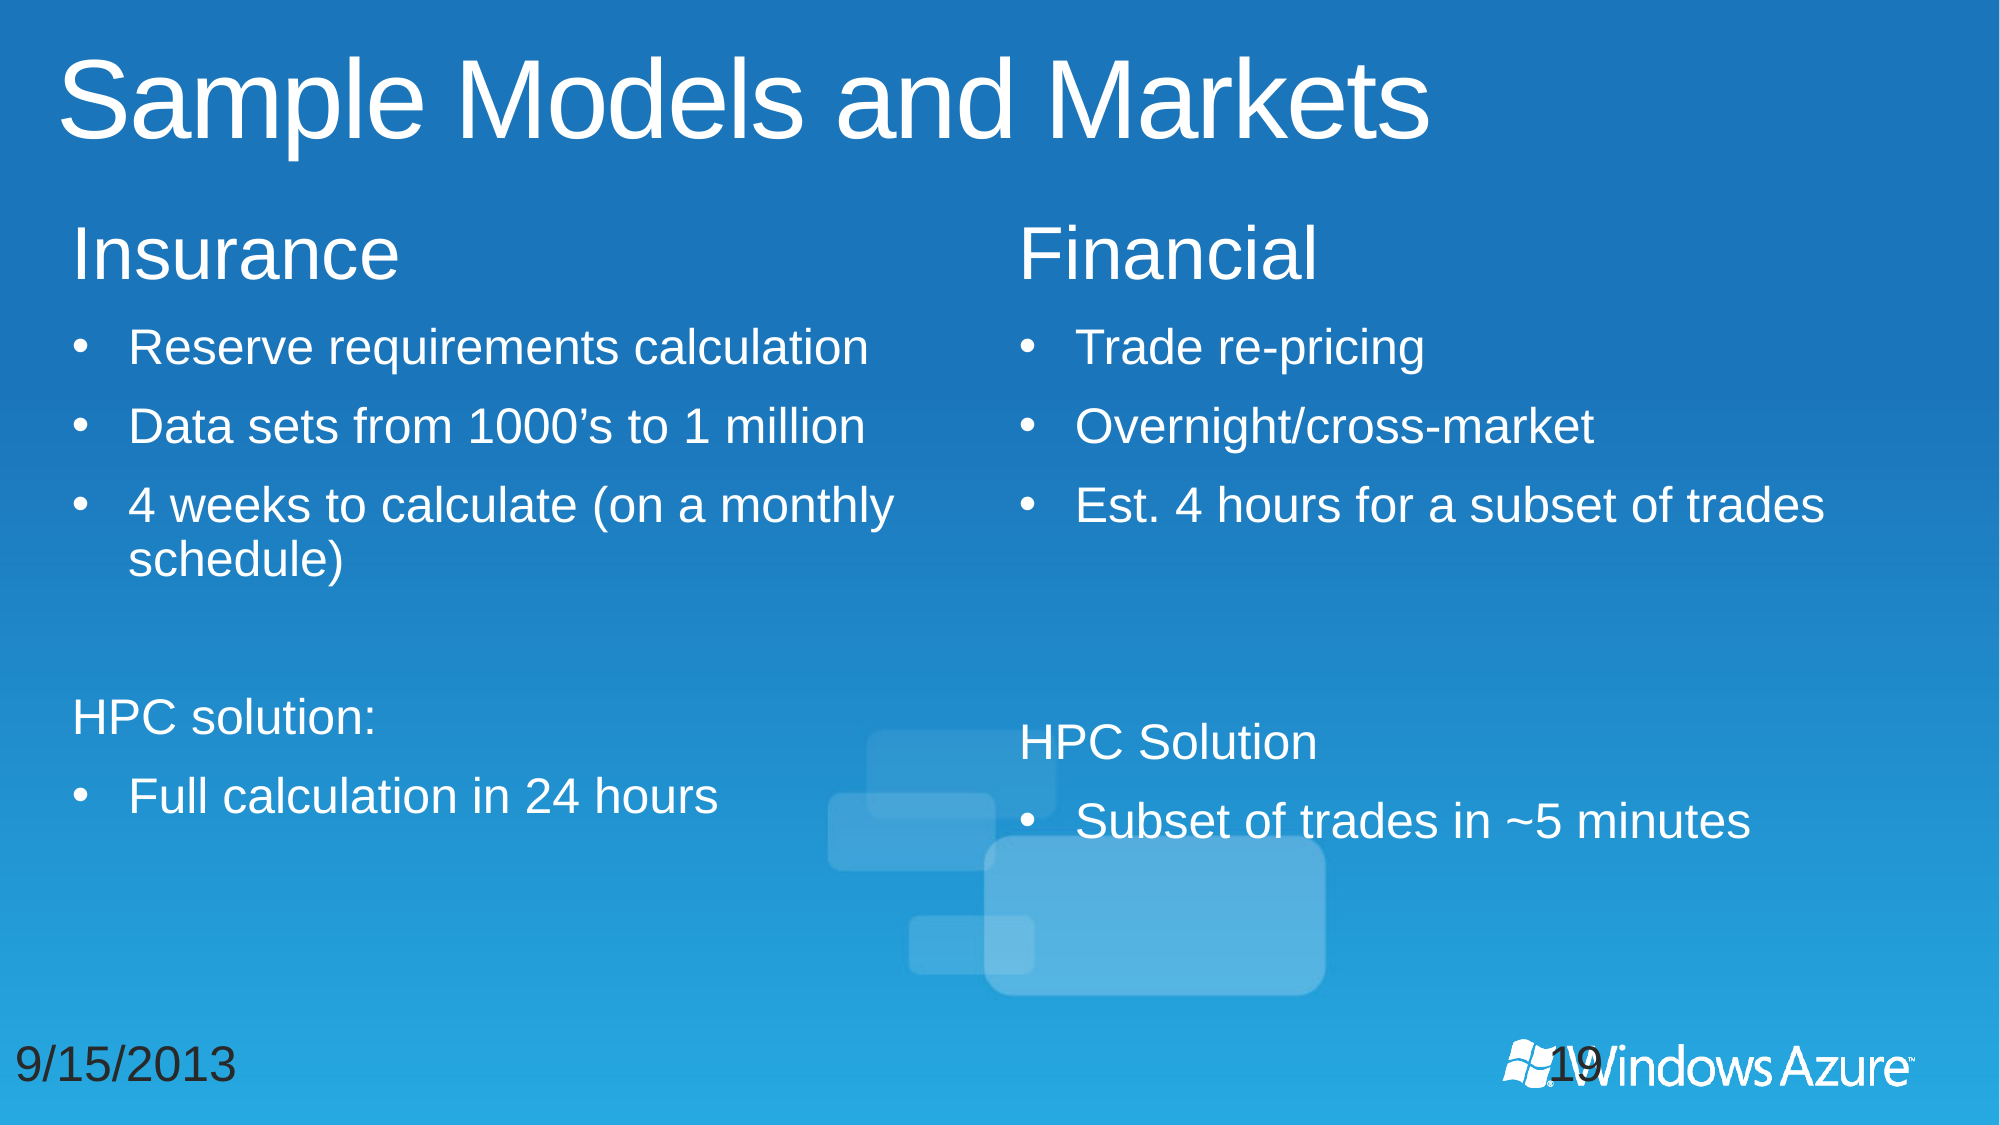

Sample Models and Markets
Insurance
Reserve requirements calculation
Data sets from 1000’s to 1 million
4 weeks to calculate (on a monthly schedule)

HPC solution:
Full calculation in 24 hours
Financial
Trade re-pricing
Overnight/cross-market
Est. 4 hours for a subset of trades

HPC Solution
Subset of trades in ~5 minutes
9/15/2013
19